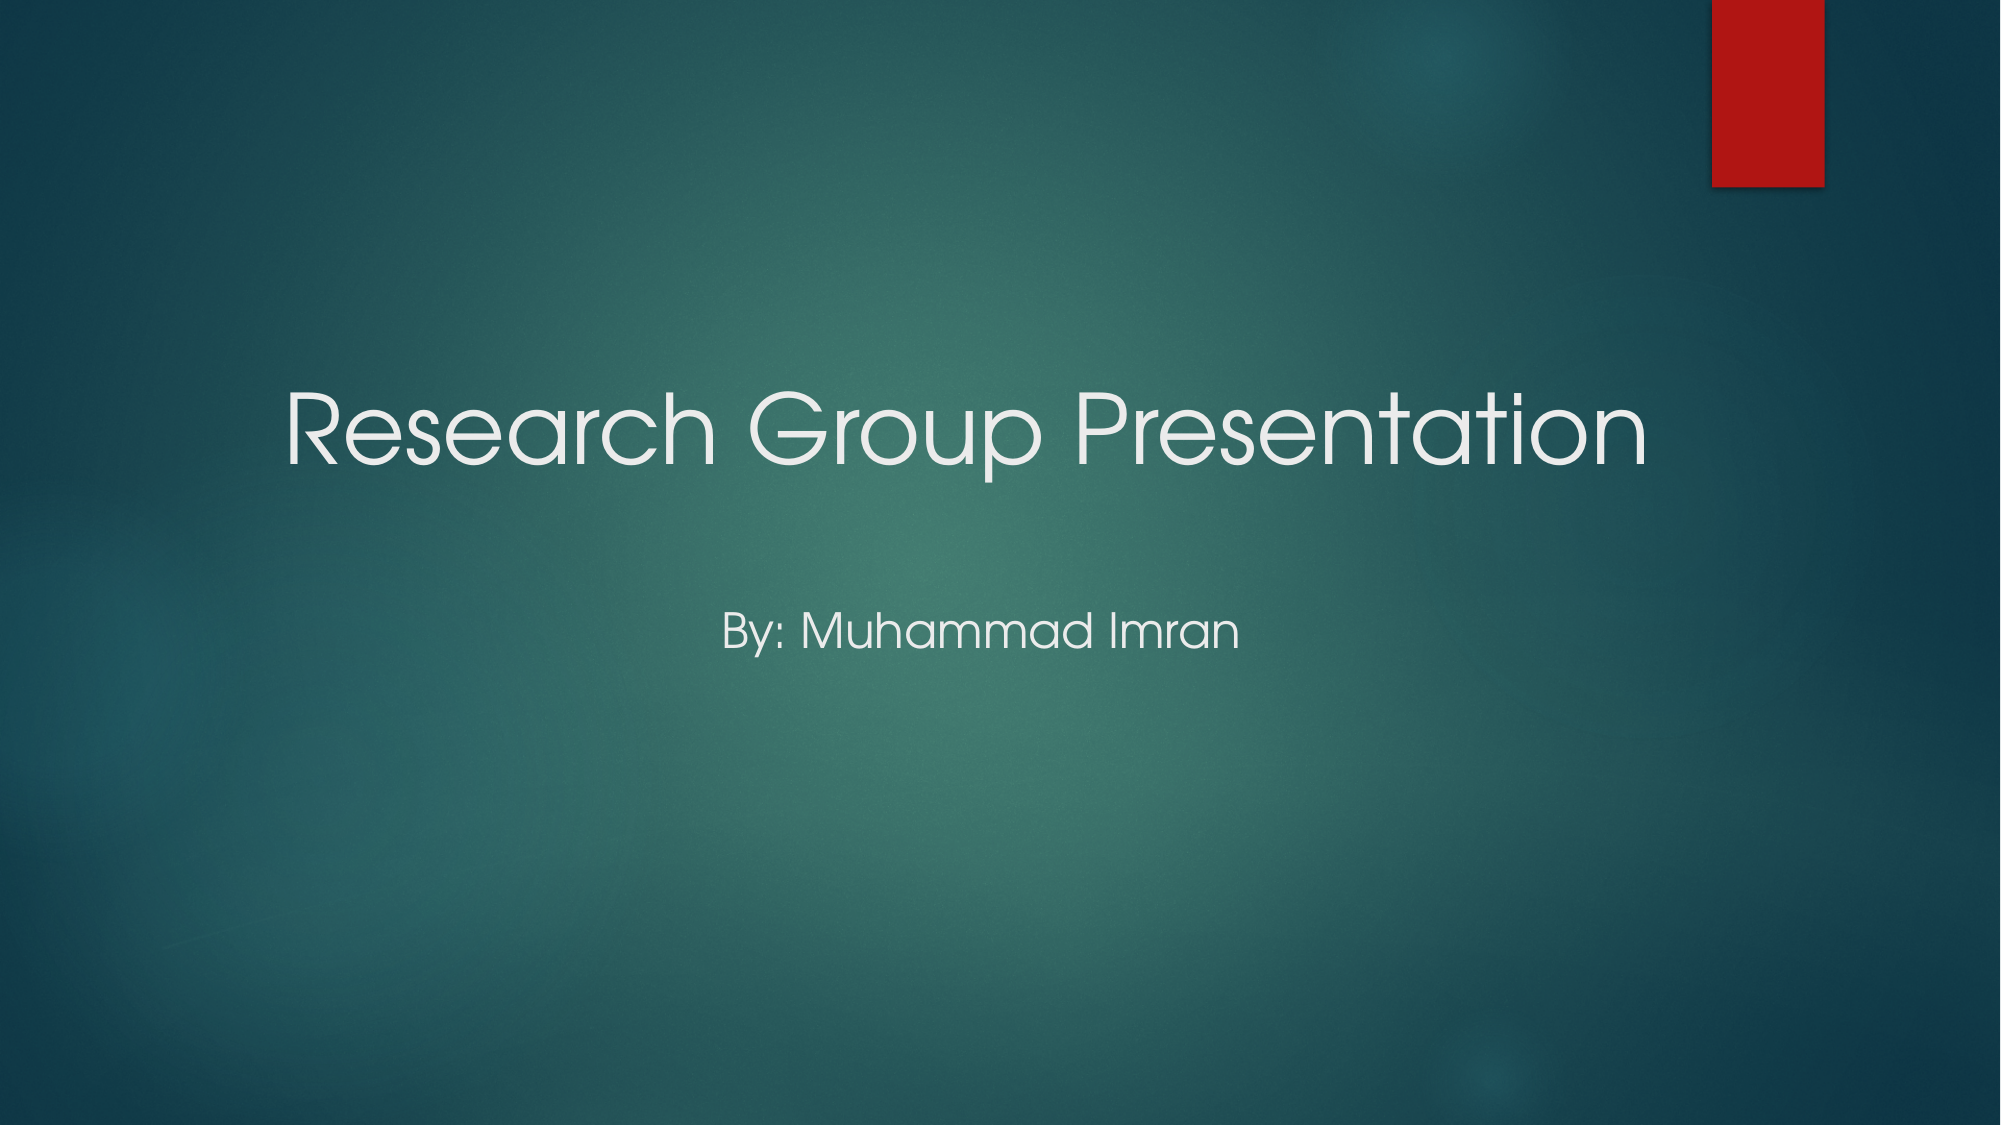

# Research Group Presentation By: Muhammad Imran